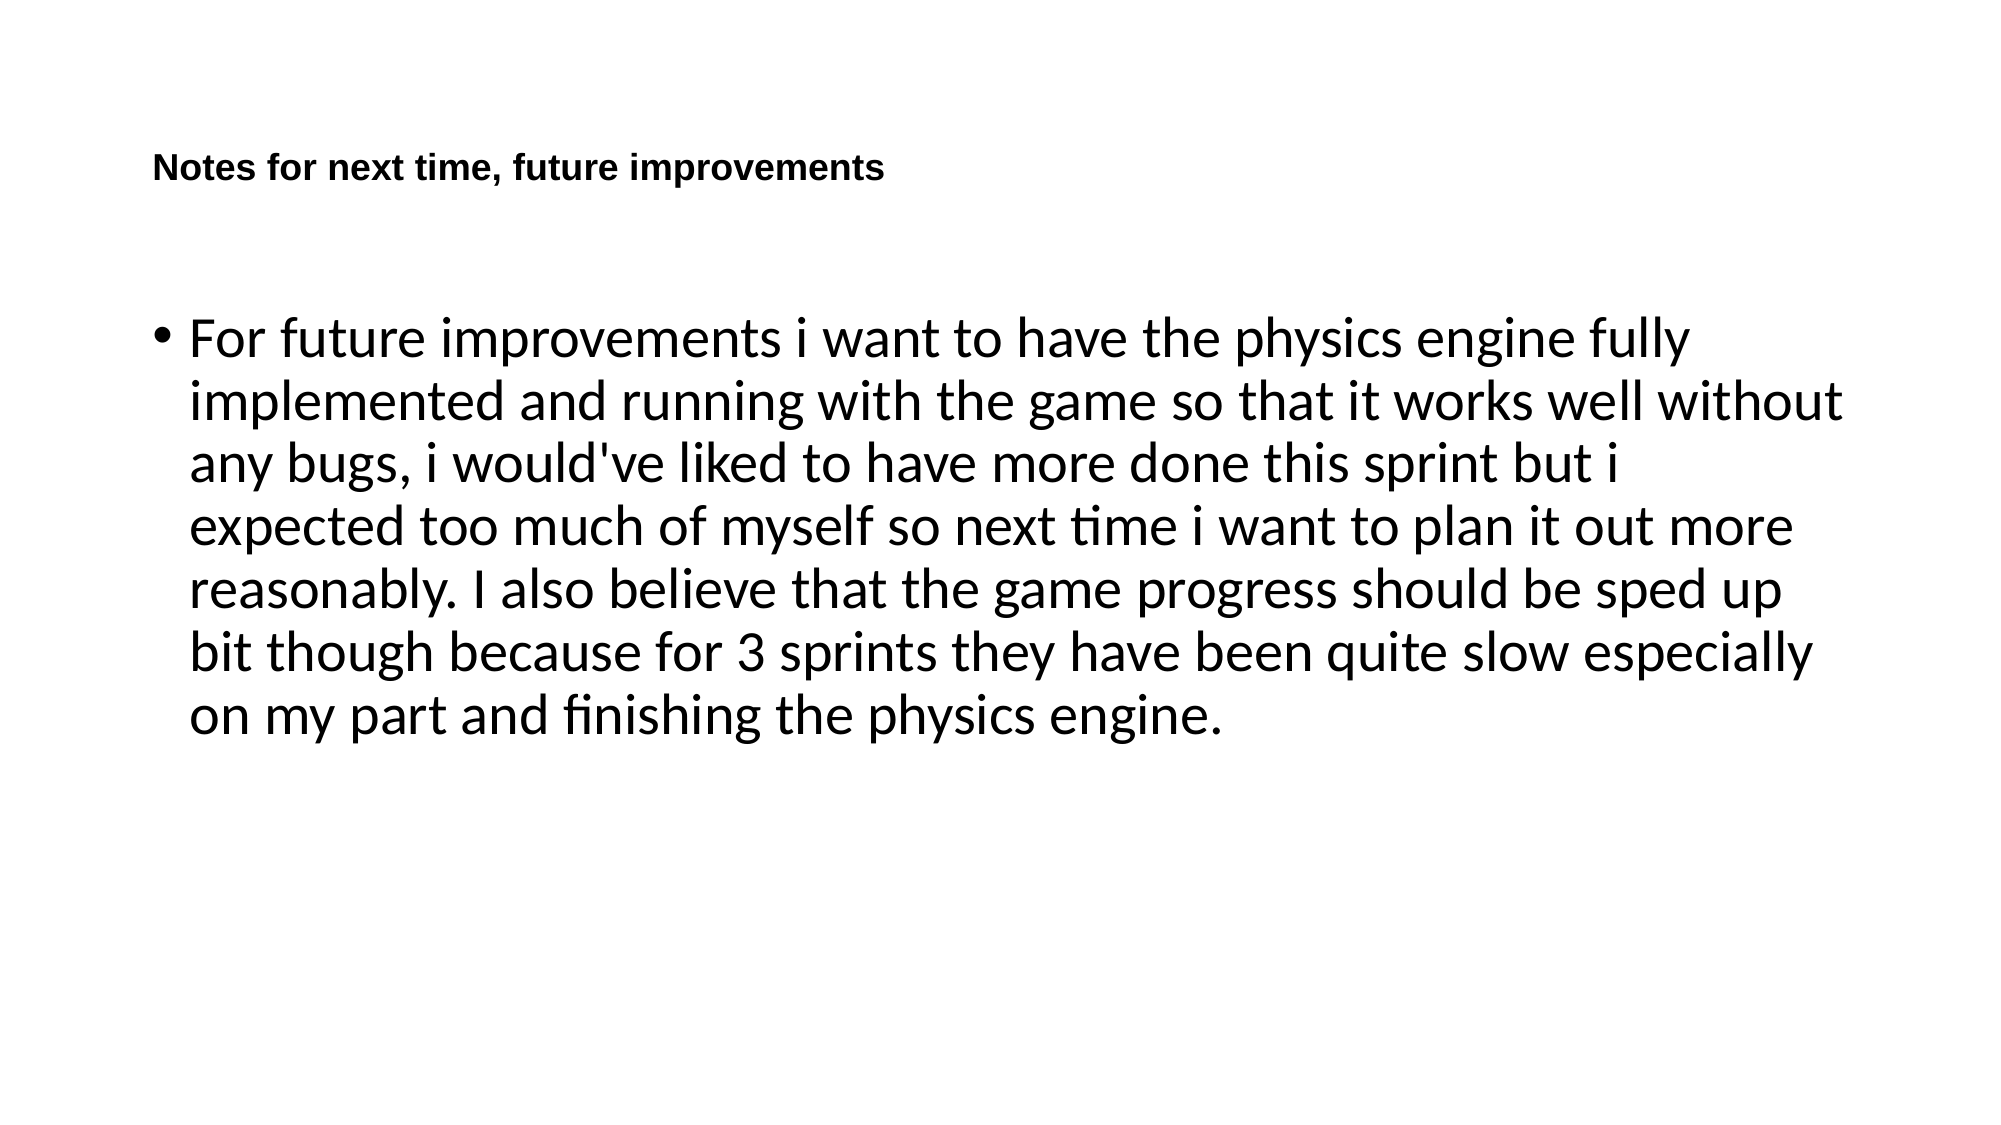

# Notes for next time, future improvements
For future improvements i want to have the physics engine fully implemented and running with the game so that it works well without any bugs, i would've liked to have more done this sprint but i expected too much of myself so next time i want to plan it out more reasonably. I also believe that the game progress should be sped up bit though because for 3 sprints they have been quite slow especially on my part and finishing the physics engine.